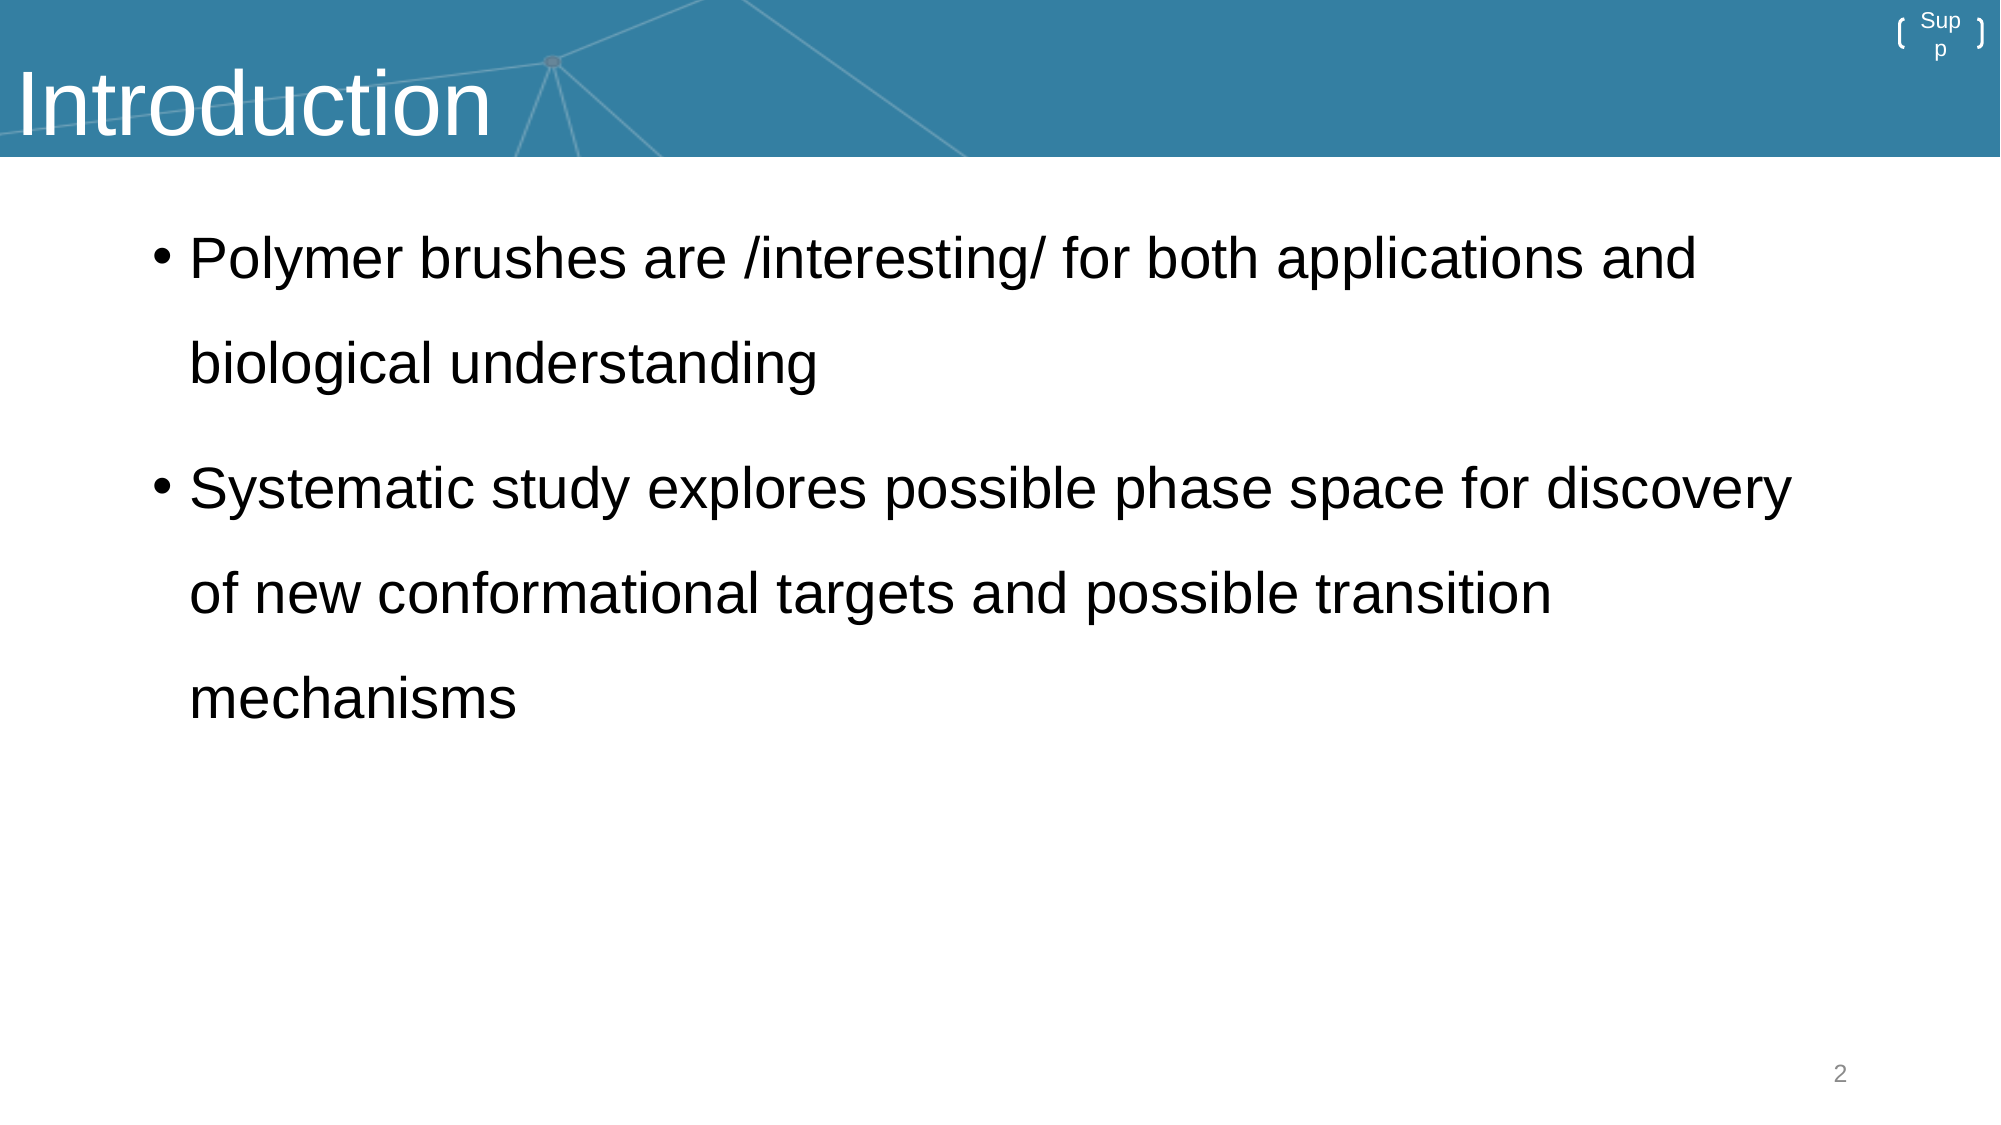

# Introduction
Polymer brushes are /interesting/ for both applications and biological understanding
Systematic study explores possible phase space for discovery of new conformational targets and possible transition mechanisms

2